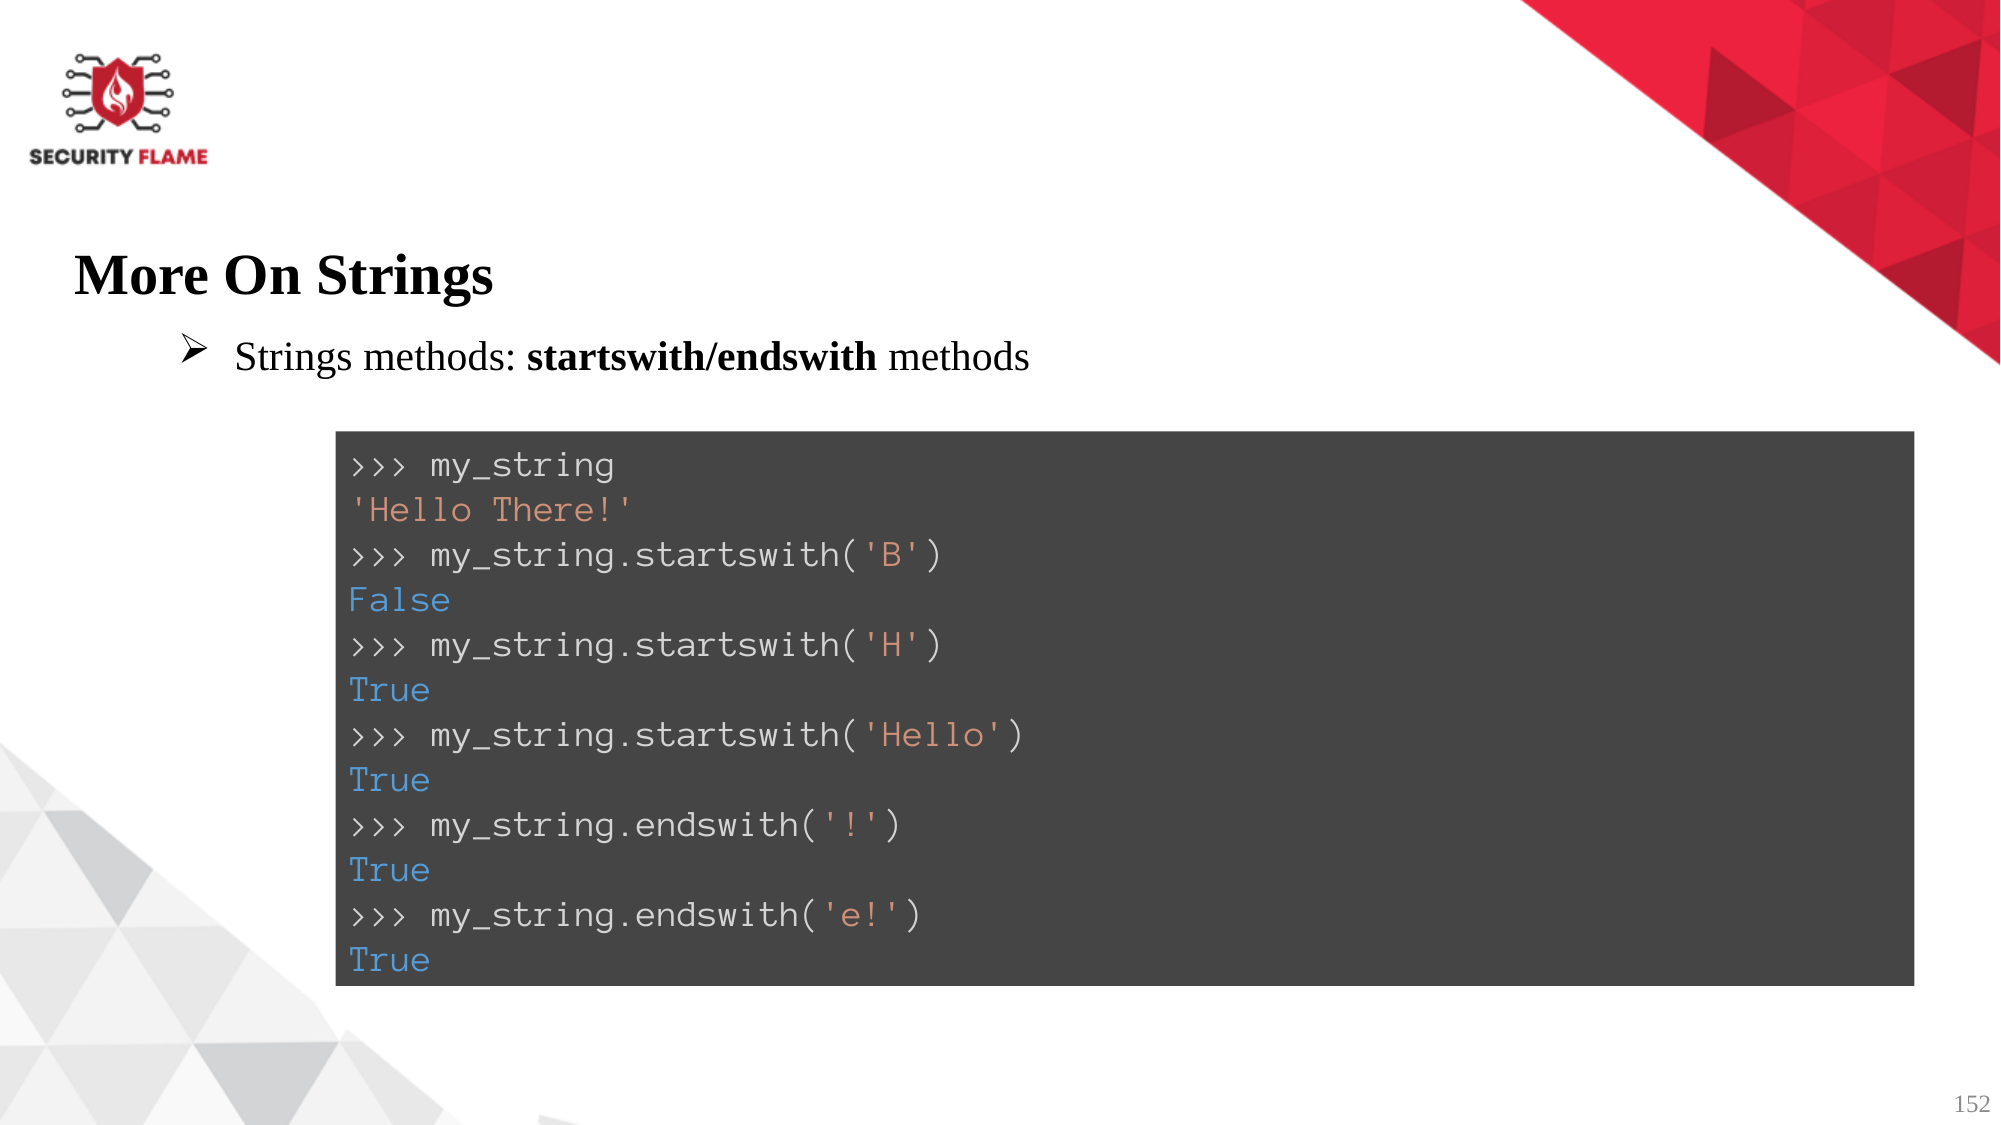

More On Strings
Strings methods: startswith/endswith methods
>>> my_string
'Hello There!'
>>> my_string.startswith('B')
False
>>> my_string.startswith('H')
True
>>> my_string.startswith('Hello')
True
>>> my_string.endswith('!')
True
>>> my_string.endswith('e!')
True
152